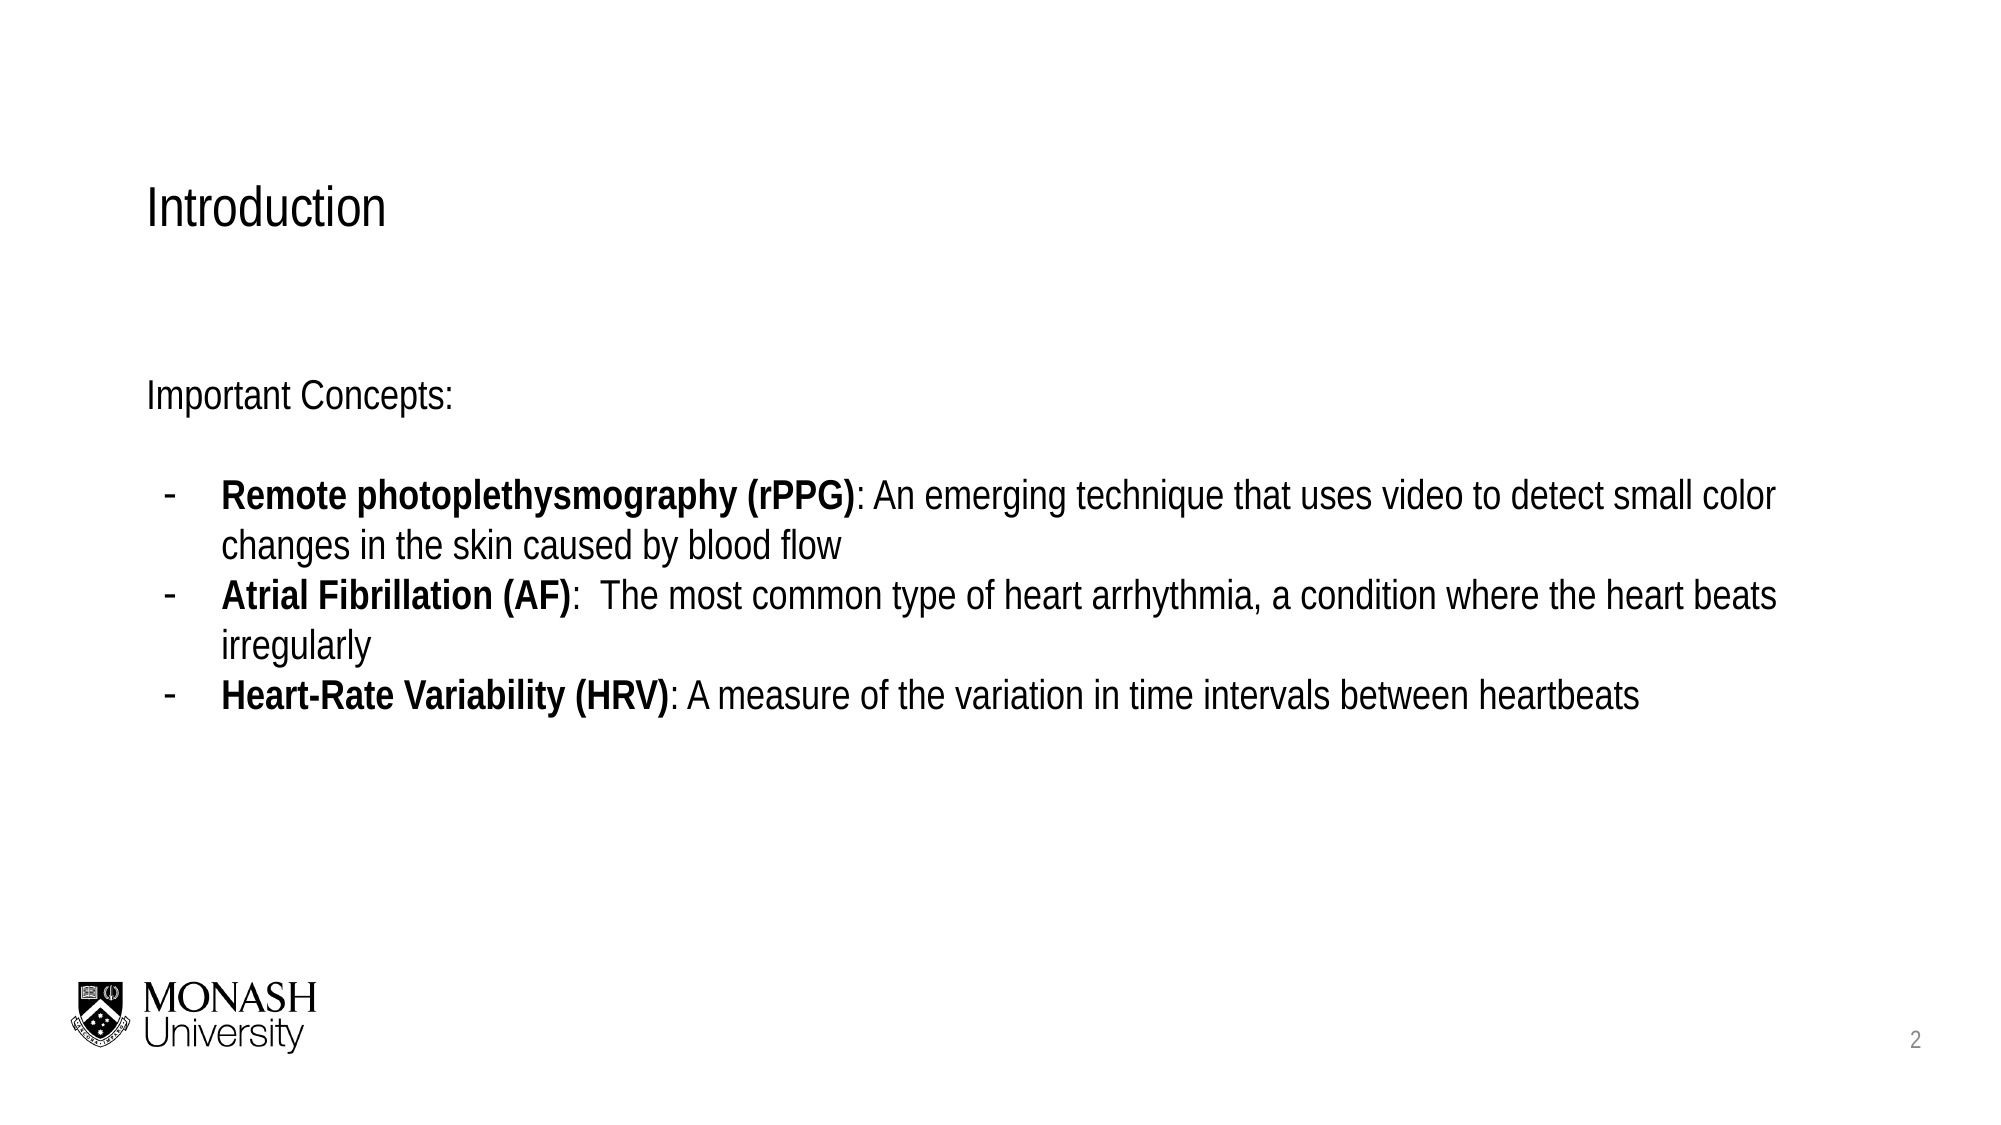

# Introduction
Important Concepts:
Remote photoplethysmography (rPPG): An emerging technique that uses video to detect small color changes in the skin caused by blood flow
Atrial Fibrillation (AF):  The most common type of heart arrhythmia, a condition where the heart beats irregularly
Heart-Rate Variability (HRV): A measure of the variation in time intervals between heartbeats

2